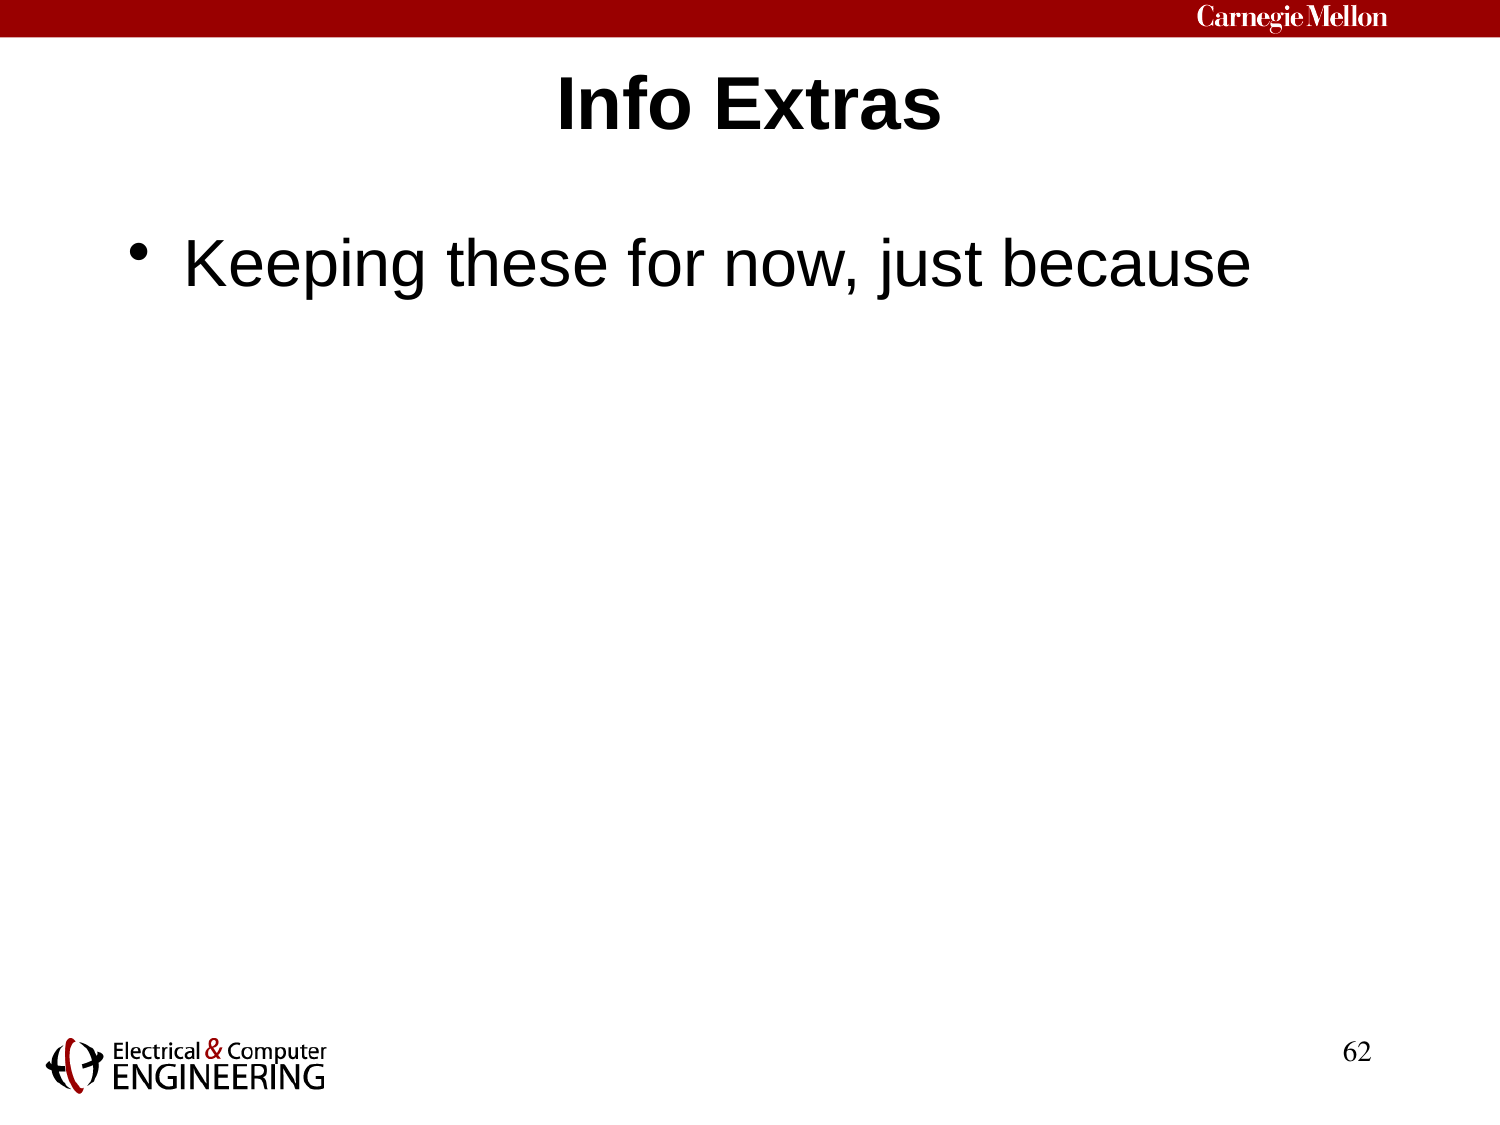

# Info Extras
Keeping these for now, just because
62